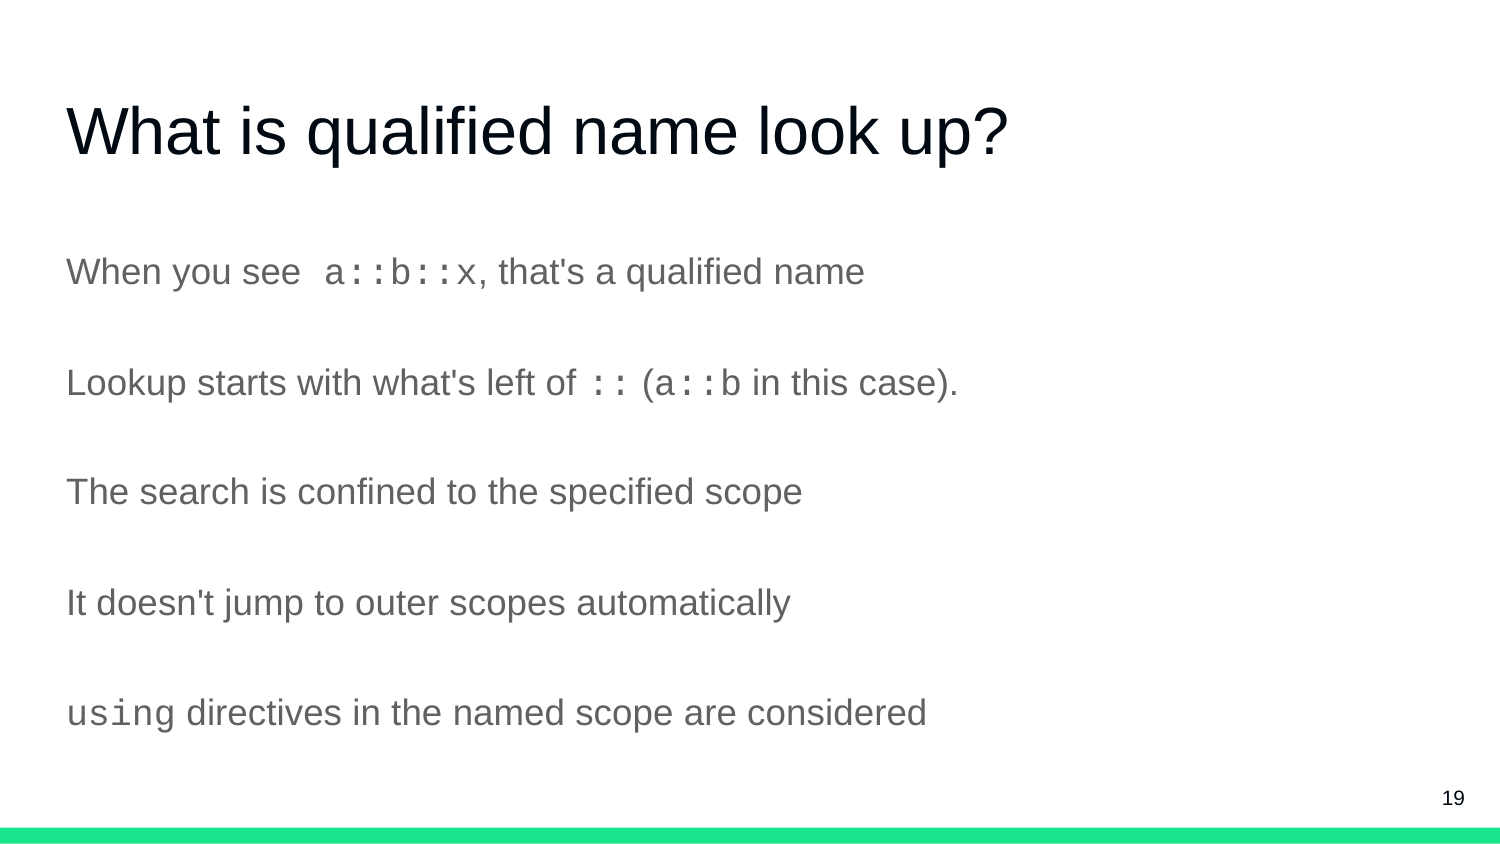

# What is qualified name look up?
When you see a::b::x, that's a qualified name
Lookup starts with what's left of :: (a::b in this case).
The search is confined to the specified scope
It doesn't jump to outer scopes automatically
using directives in the named scope are considered
19